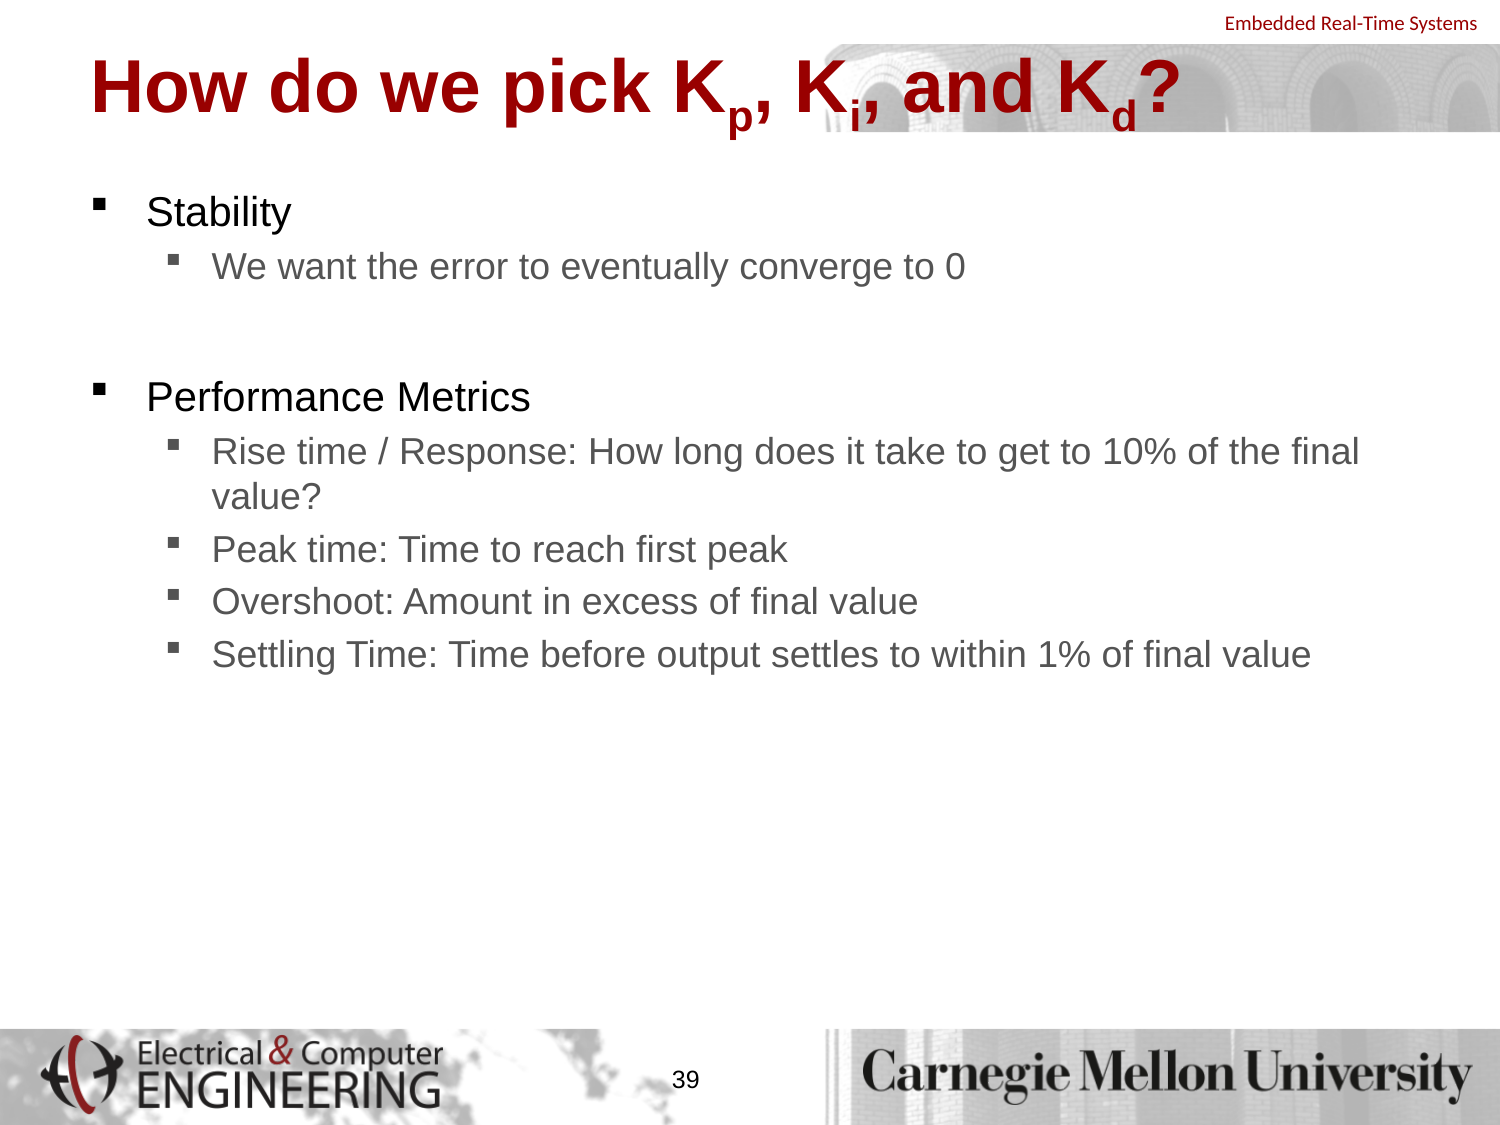

# How do we pick Kp, Ki, and Kd?
Stability
We want the error to eventually converge to 0

Performance Metrics
Rise time / Response: How long does it take to get to 10% of the final value?
Peak time: Time to reach first peak
Overshoot: Amount in excess of final value
Settling Time: Time before output settles to within 1% of final value

39